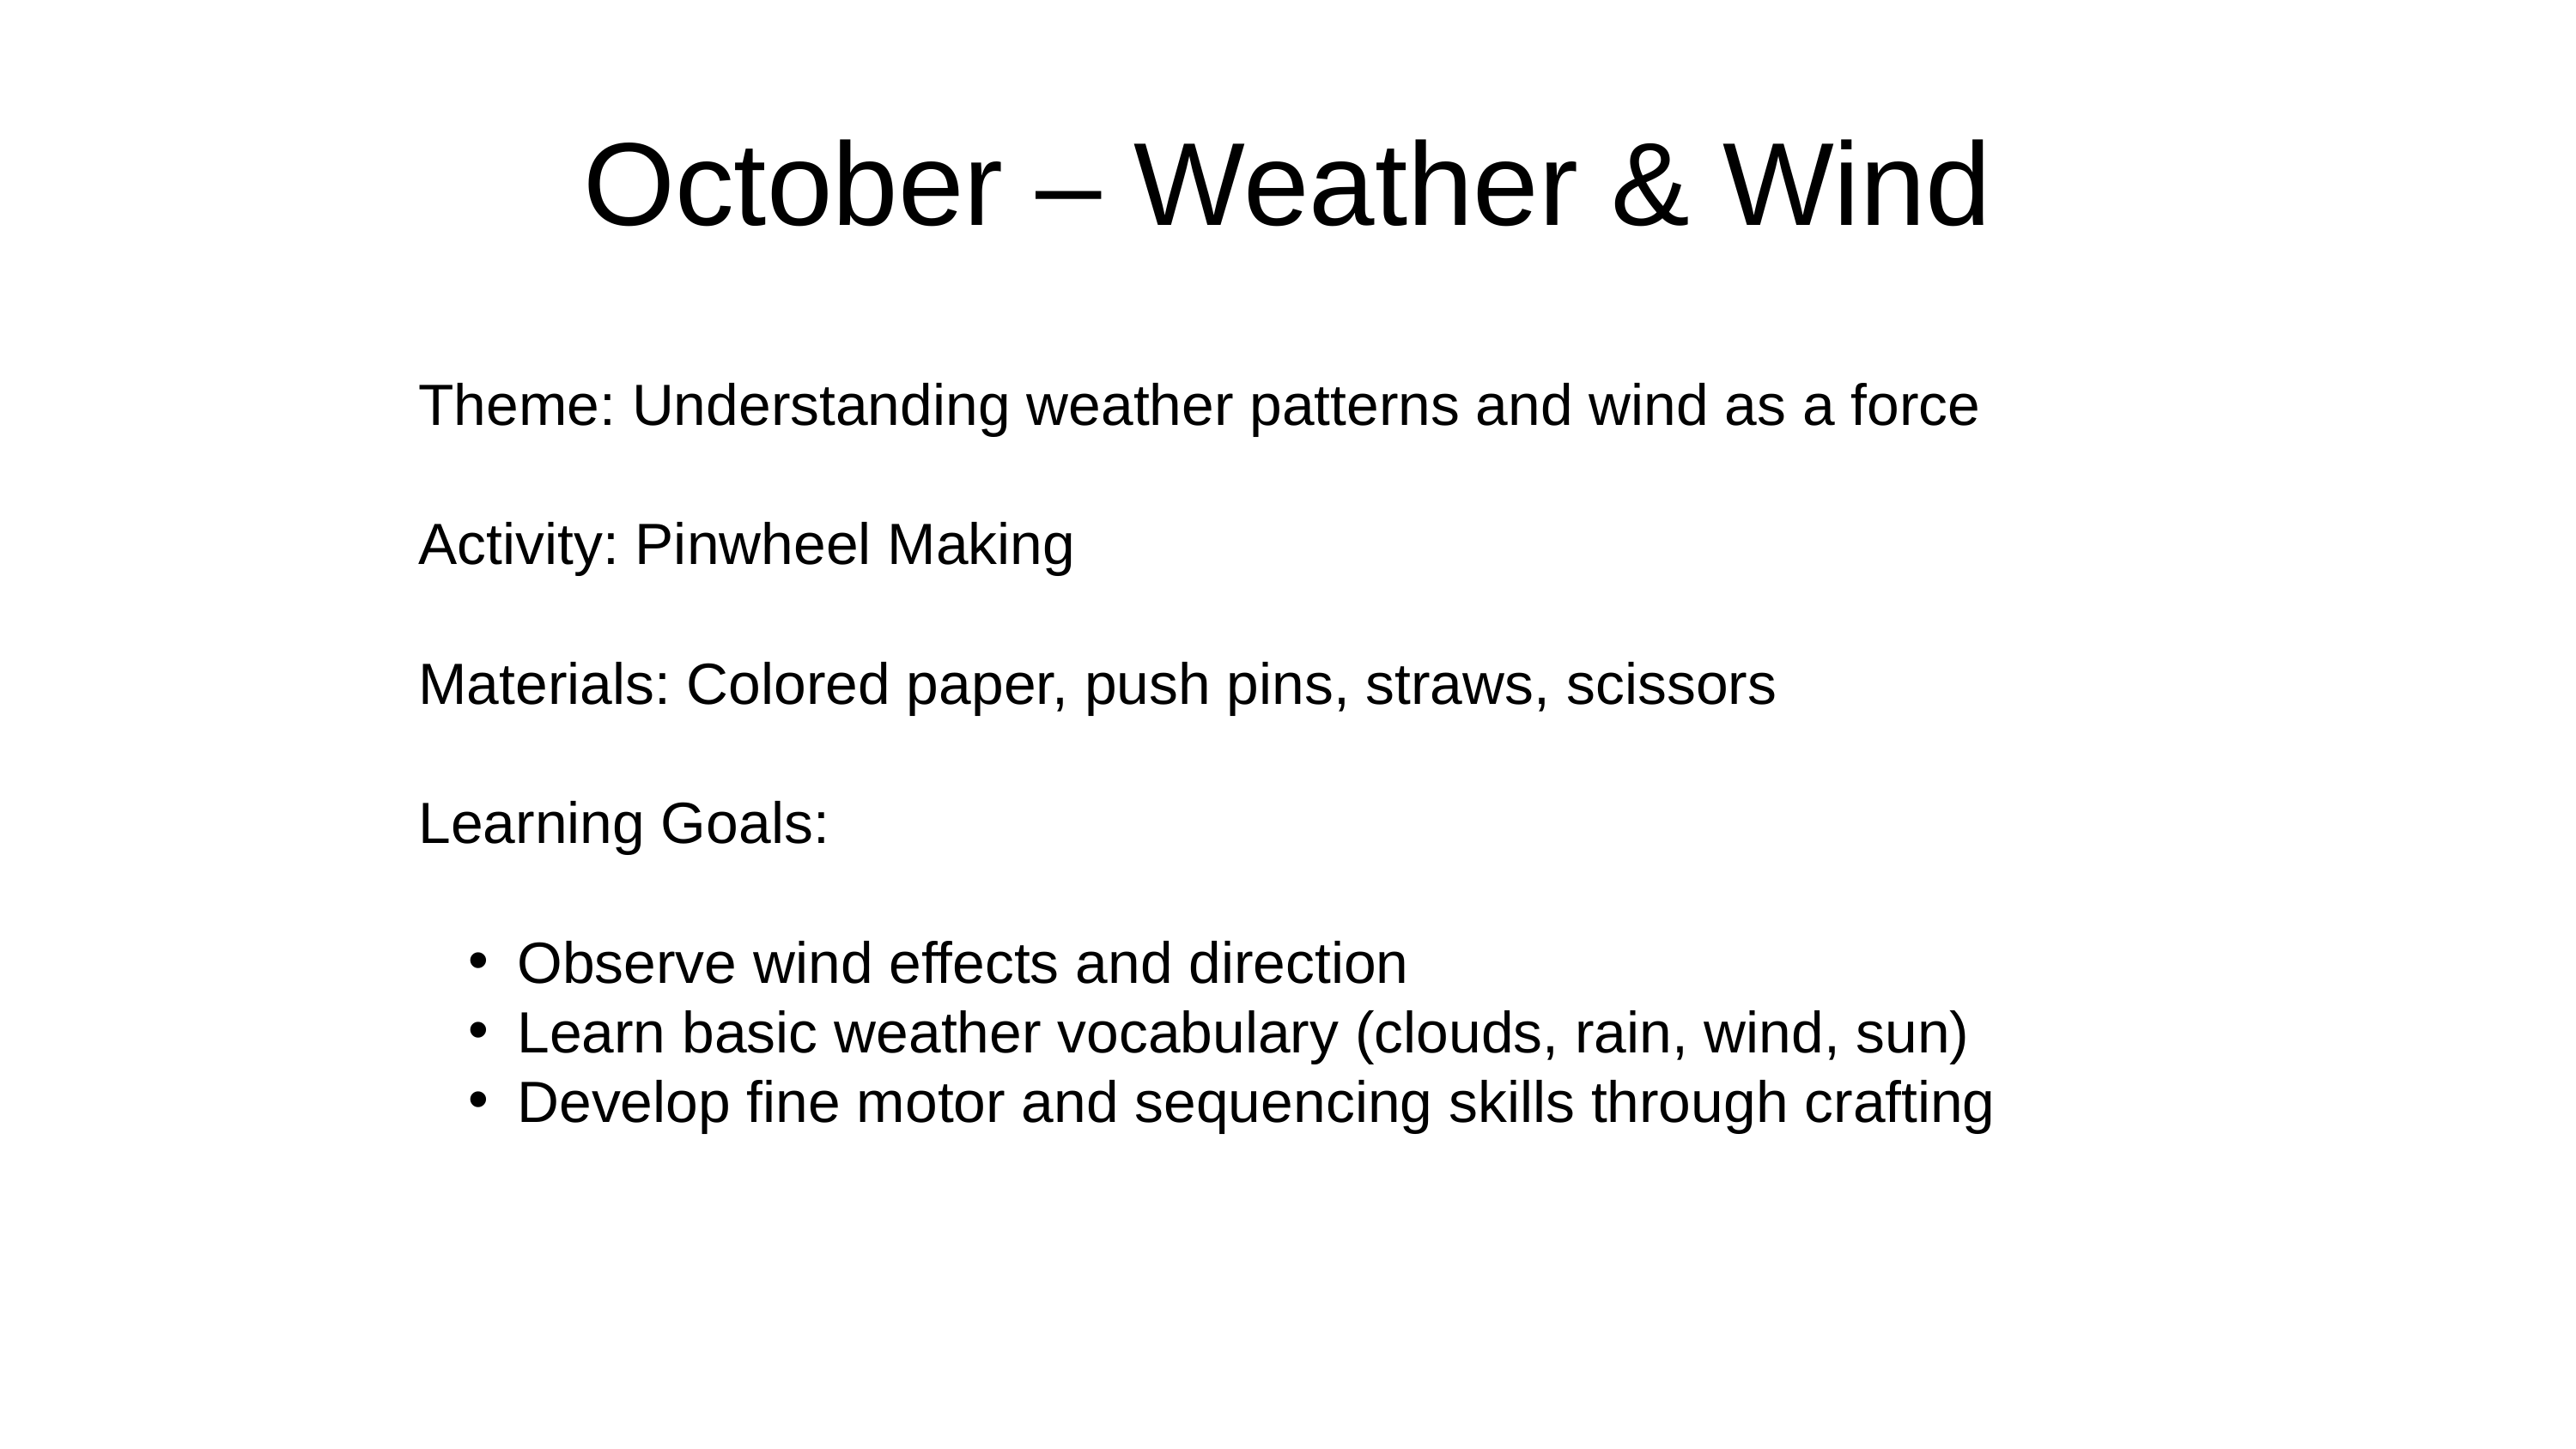

October – Weather & Wind

Theme: Understanding weather patterns and wind as a force

Activity: Pinwheel Making

Materials: Colored paper, push pins, straws, scissors

Learning Goals:

Observe wind effects and direction
Learn basic weather vocabulary (clouds, rain, wind, sun)
Develop fine motor and sequencing skills through crafting